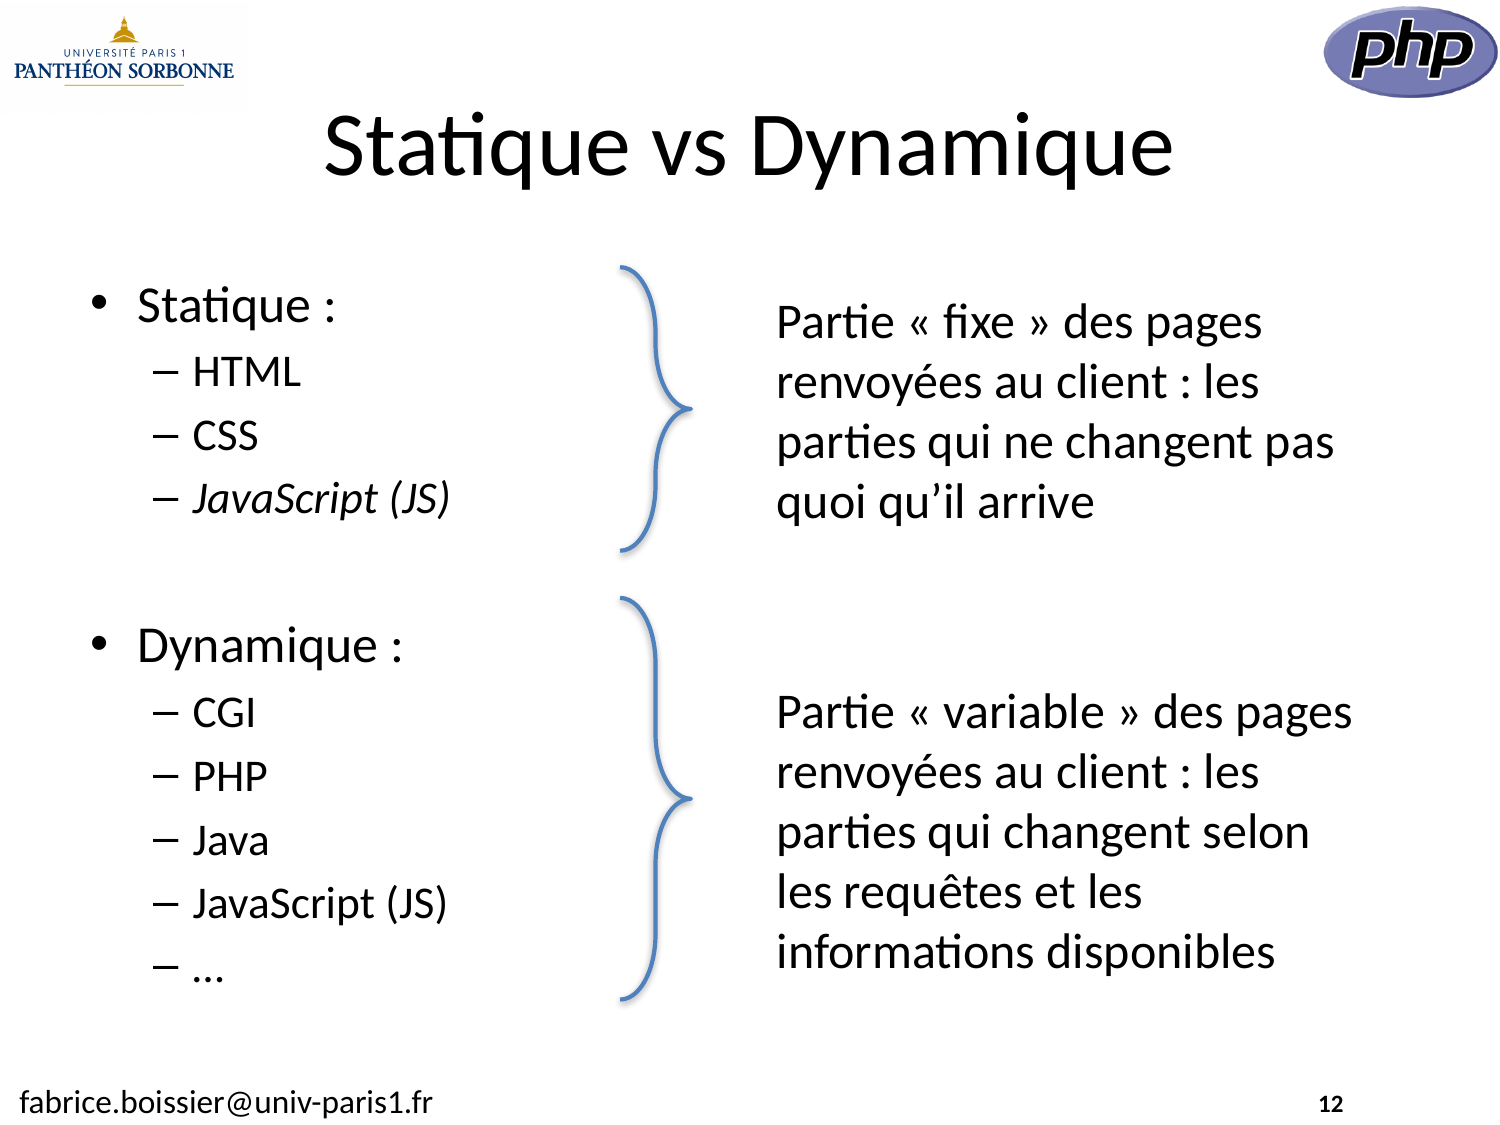

# Statique vs Dynamique
Statique :
HTML
CSS
JavaScript (JS)

Dynamique :
CGI
PHP
Java
JavaScript (JS)
…

Partie « fixe » des pages renvoyées au client : les parties qui ne changent pas quoi qu’il arrive

Partie « variable » des pages renvoyées au client : les parties qui changent selon les requêtes et les informations disponibles
12